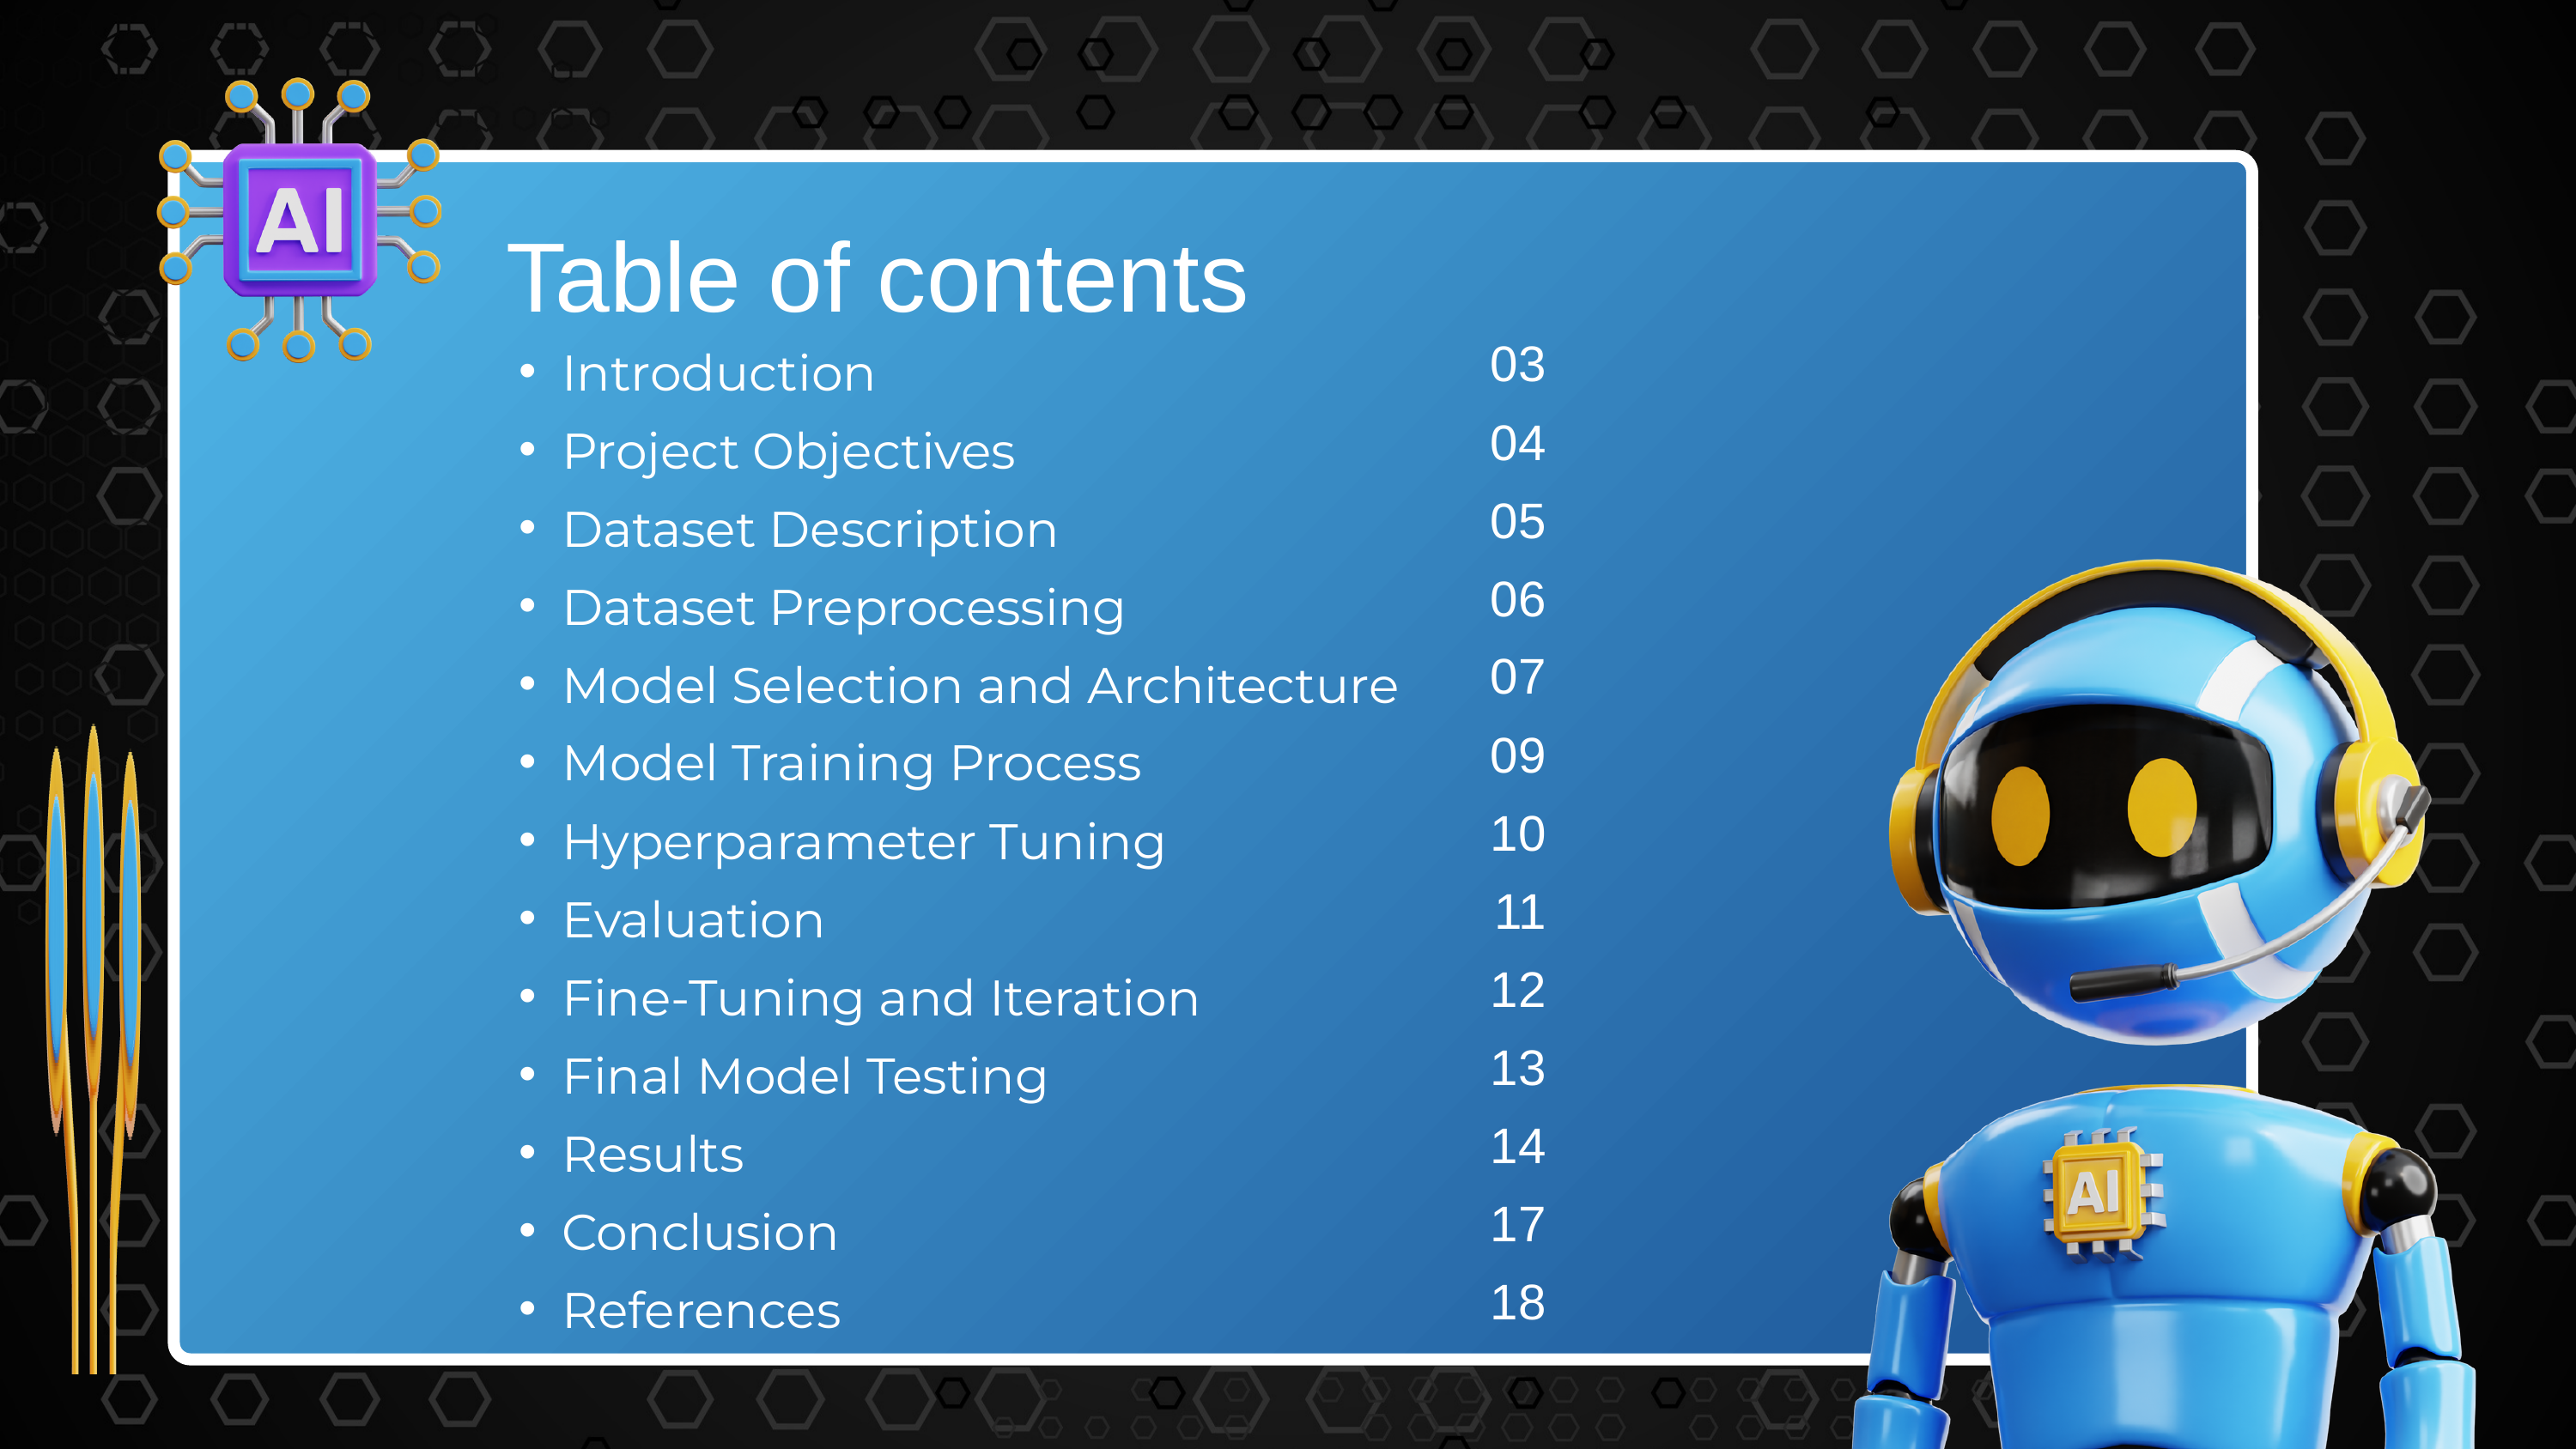

Table of contents
03
04
05
06
07
09
10
11
12
13
14
17
18
Introduction
Project Objectives
Dataset Description
Dataset Preprocessing
Model Selection and Architecture
Model Training Process
Hyperparameter Tuning
Evaluation
Fine-Tuning and Iteration
Final Model Testing
Results
Conclusion
References